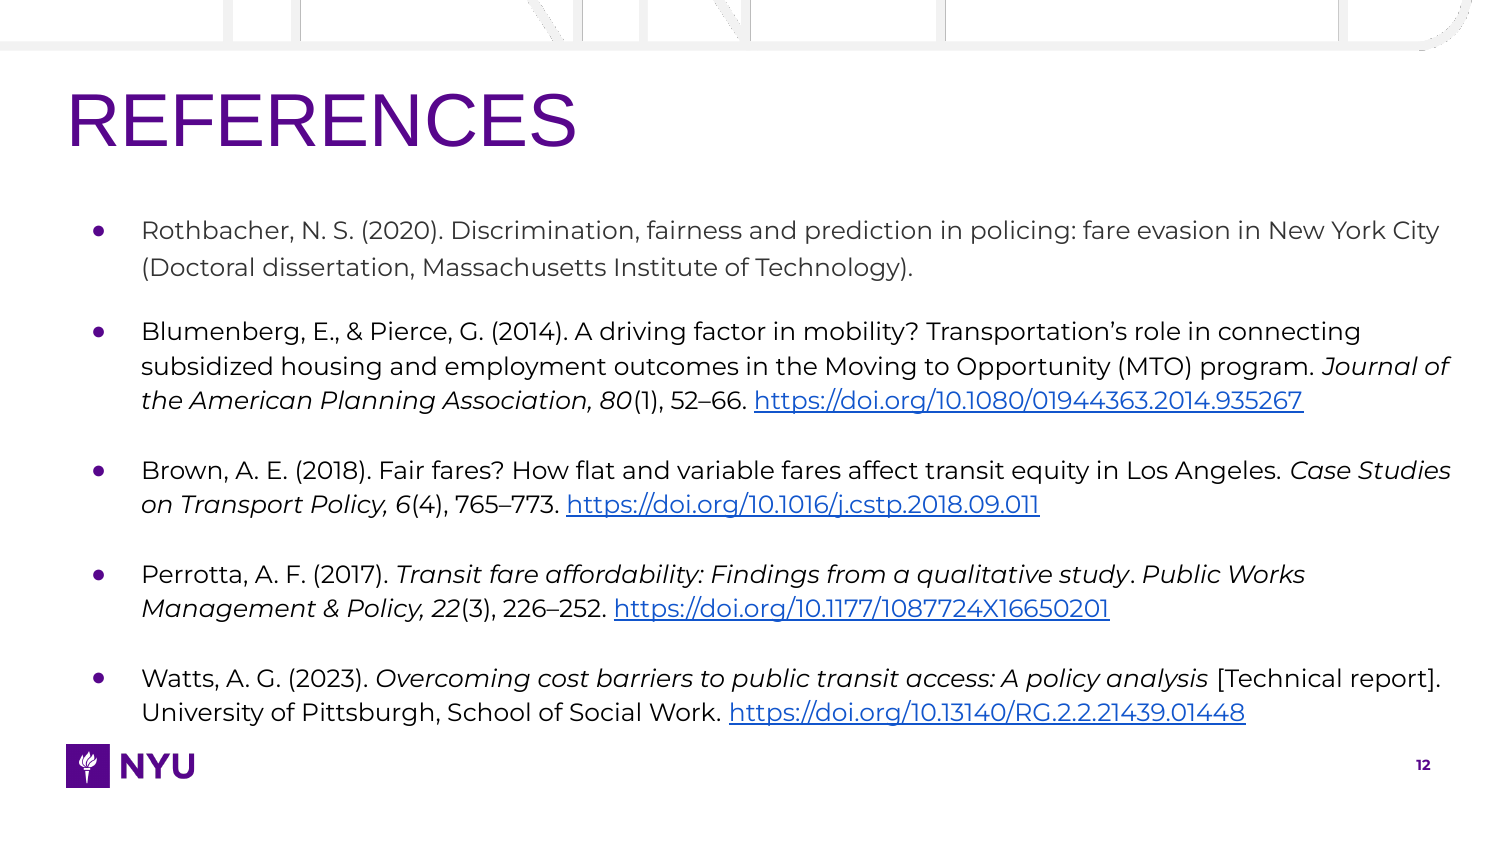

# REFERENCES
Rothbacher, N. S. (2020). Discrimination, fairness and prediction in policing: fare evasion in New York City (Doctoral dissertation, Massachusetts Institute of Technology).
Blumenberg, E., & Pierce, G. (2014). A driving factor in mobility? Transportation’s role in connecting subsidized housing and employment outcomes in the Moving to Opportunity (MTO) program. Journal of the American Planning Association, 80(1), 52–66. https://doi.org/10.1080/01944363.2014.935267
Brown, A. E. (2018). Fair fares? How flat and variable fares affect transit equity in Los Angeles. Case Studies on Transport Policy, 6(4), 765–773. https://doi.org/10.1016/j.cstp.2018.09.011
Perrotta, A. F. (2017). Transit fare affordability: Findings from a qualitative study. Public Works Management & Policy, 22(3), 226–252. https://doi.org/10.1177/1087724X16650201
Watts, A. G. (2023). Overcoming cost barriers to public transit access: A policy analysis [Technical report]. University of Pittsburgh, School of Social Work. https://doi.org/10.13140/RG.2.2.21439.01448